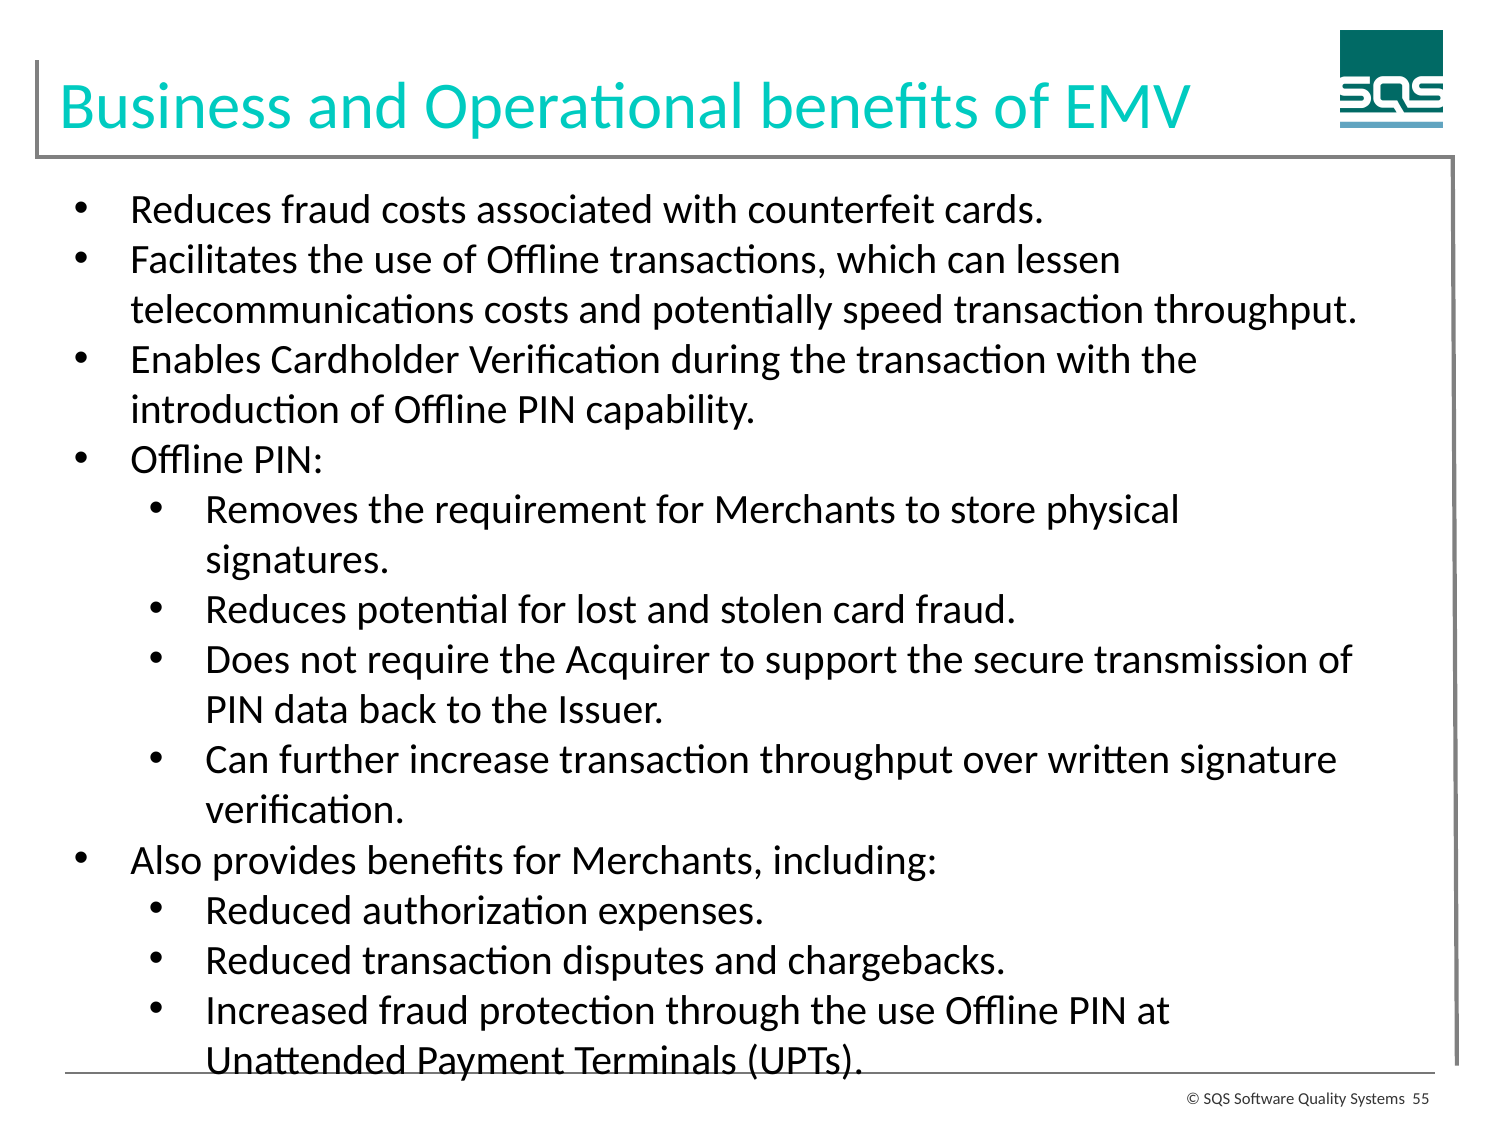

Business and Operational benefits of EMV
Reduces fraud costs associated with counterfeit cards.
Facilitates the use of Offline transactions, which can lessen telecommunications costs and potentially speed transaction throughput.
Enables Cardholder Verification during the transaction with the introduction of Offline PIN capability.
Offline PIN:
Removes the requirement for Merchants to store physical signatures.
Reduces potential for lost and stolen card fraud.
Does not require the Acquirer to support the secure transmission of PIN data back to the Issuer.
Can further increase transaction throughput over written signature verification.
Also provides benefits for Merchants, including:
Reduced authorization expenses.
Reduced transaction disputes and chargebacks.
Increased fraud protection through the use Offline PIN at Unattended Payment Terminals (UPTs).
55
© SQS Software Quality Systems